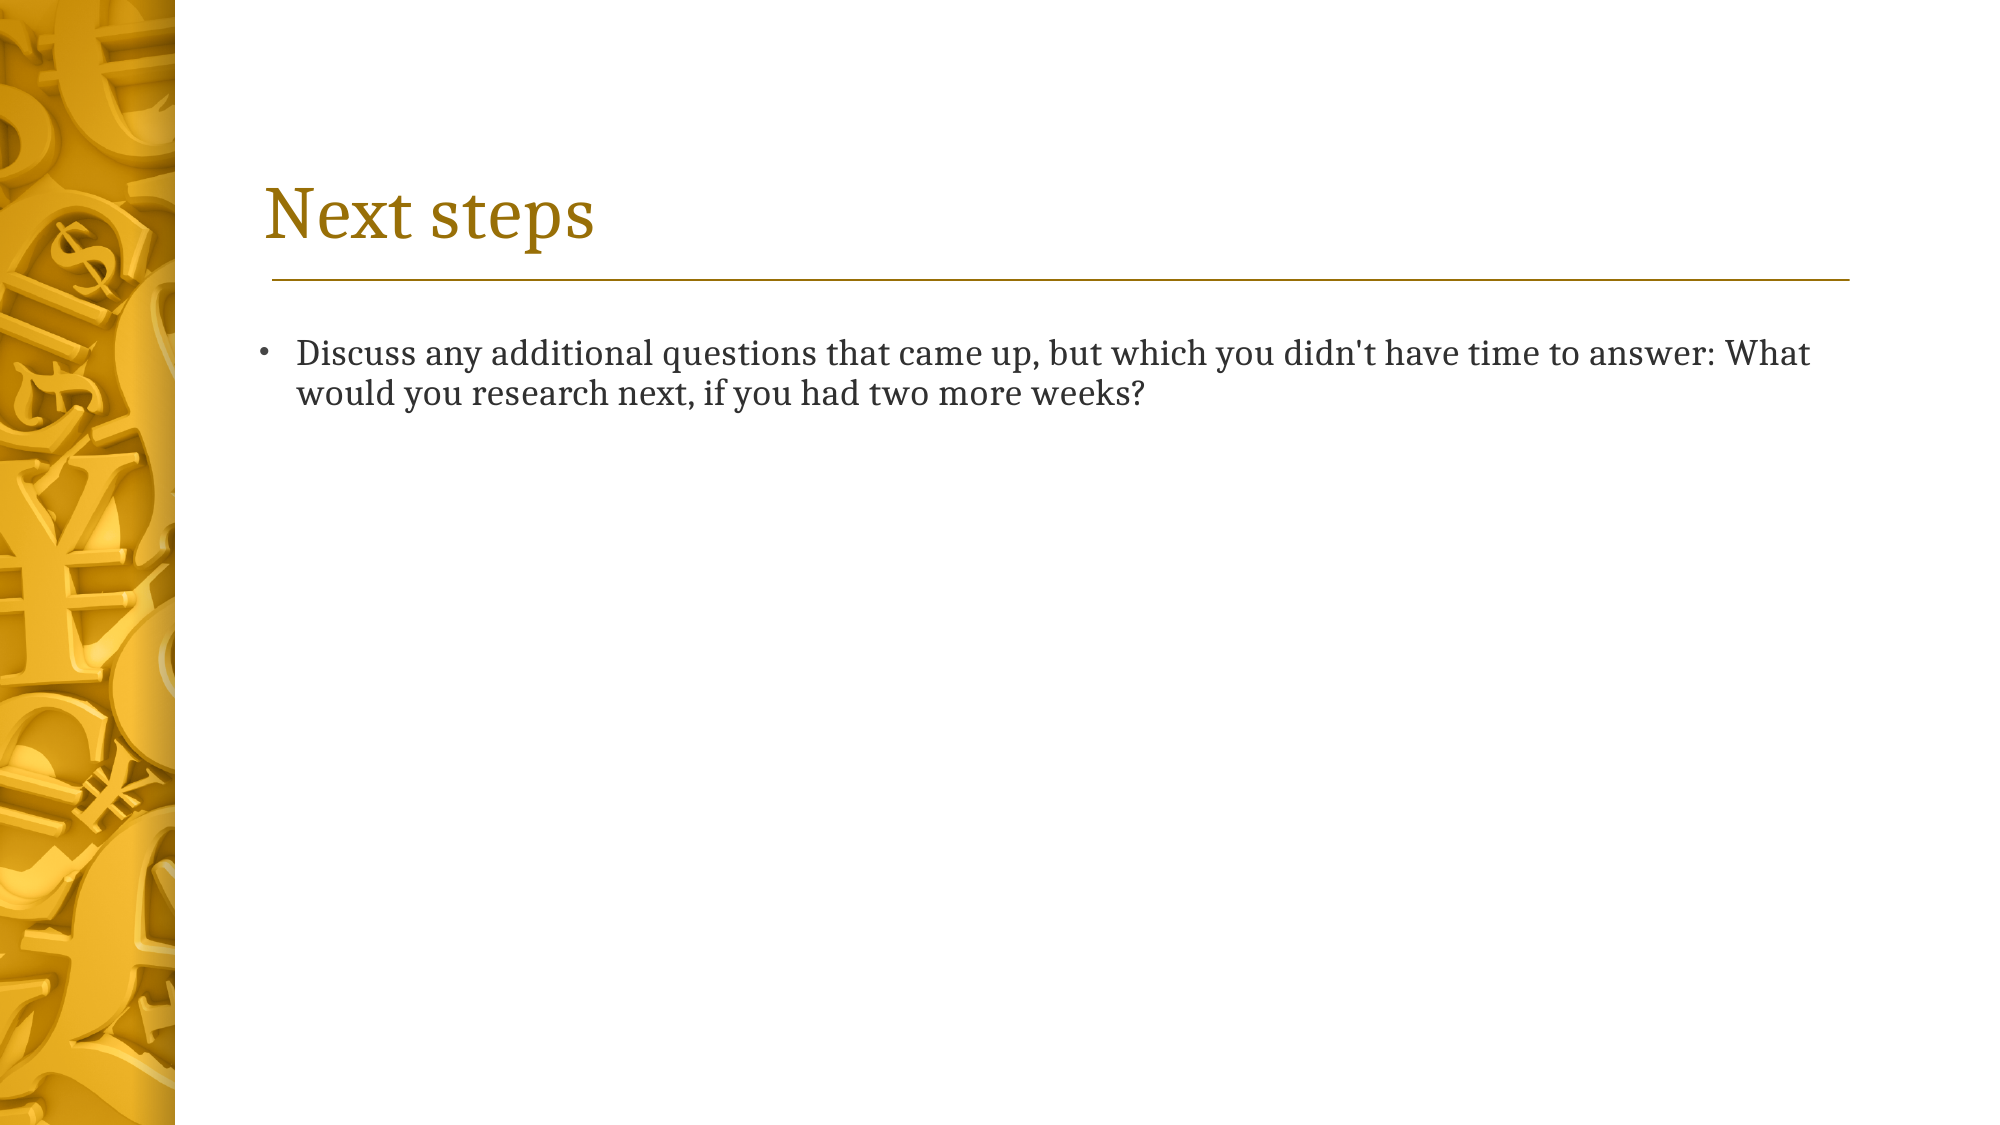

# Next steps
Discuss any additional questions that came up, but which you didn't have time to answer: What would you research next, if you had two more weeks?